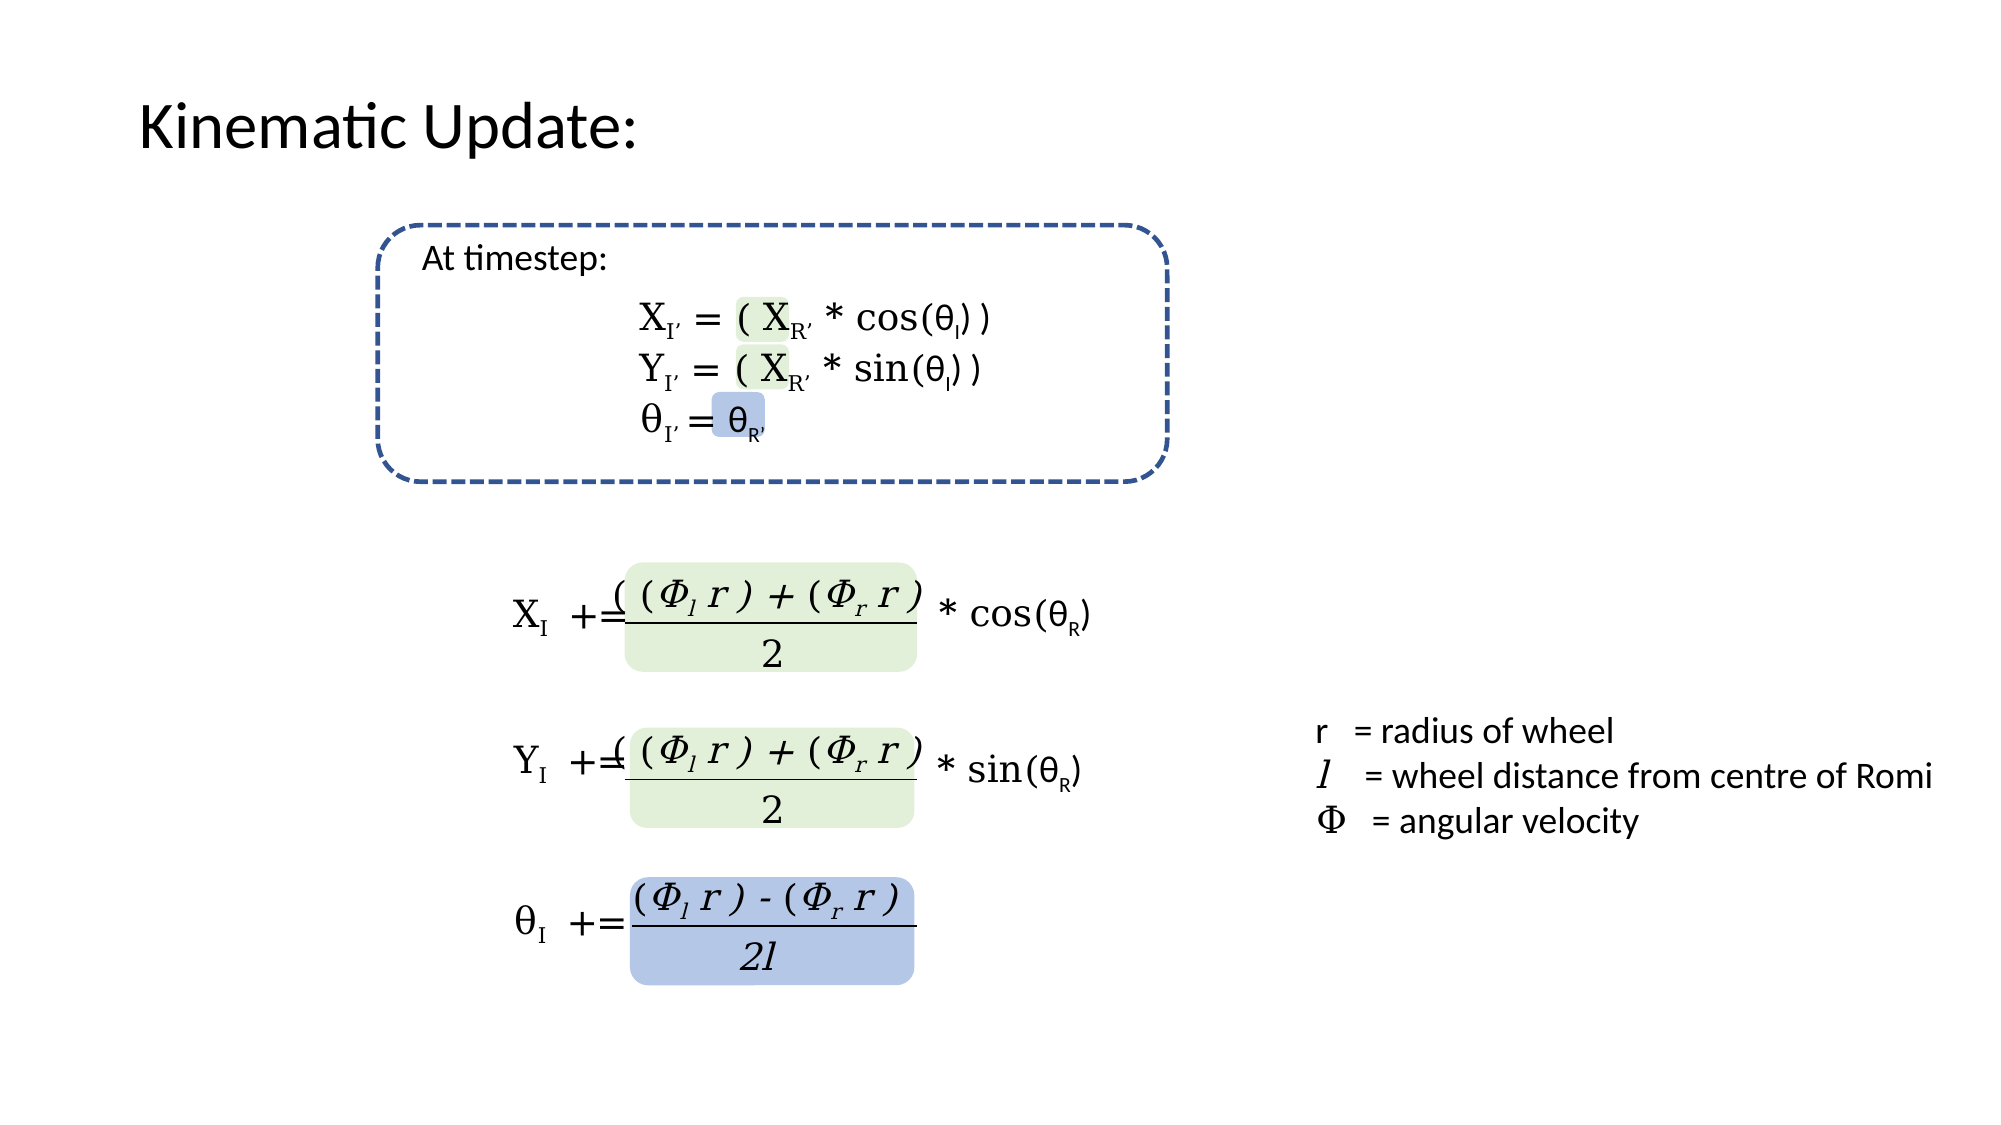

Kinematic Update:

At timestep:
XI’ = ( XR’ * cos(θI) )
YI’ = ( XR’ * sin(θI) )
θI’ = θR’

( (Φl r ) + (Φr r )

* cos(θR)
XI   +=
2
r   = radius of wheel
l    = wheel distance from centre of Romi
Φ  = angular velocity

( (Φl r ) + (Φr r )

YI   +=
* sin(θR)
2
(Φl r ) - (Φr r )
2l

θI   +=